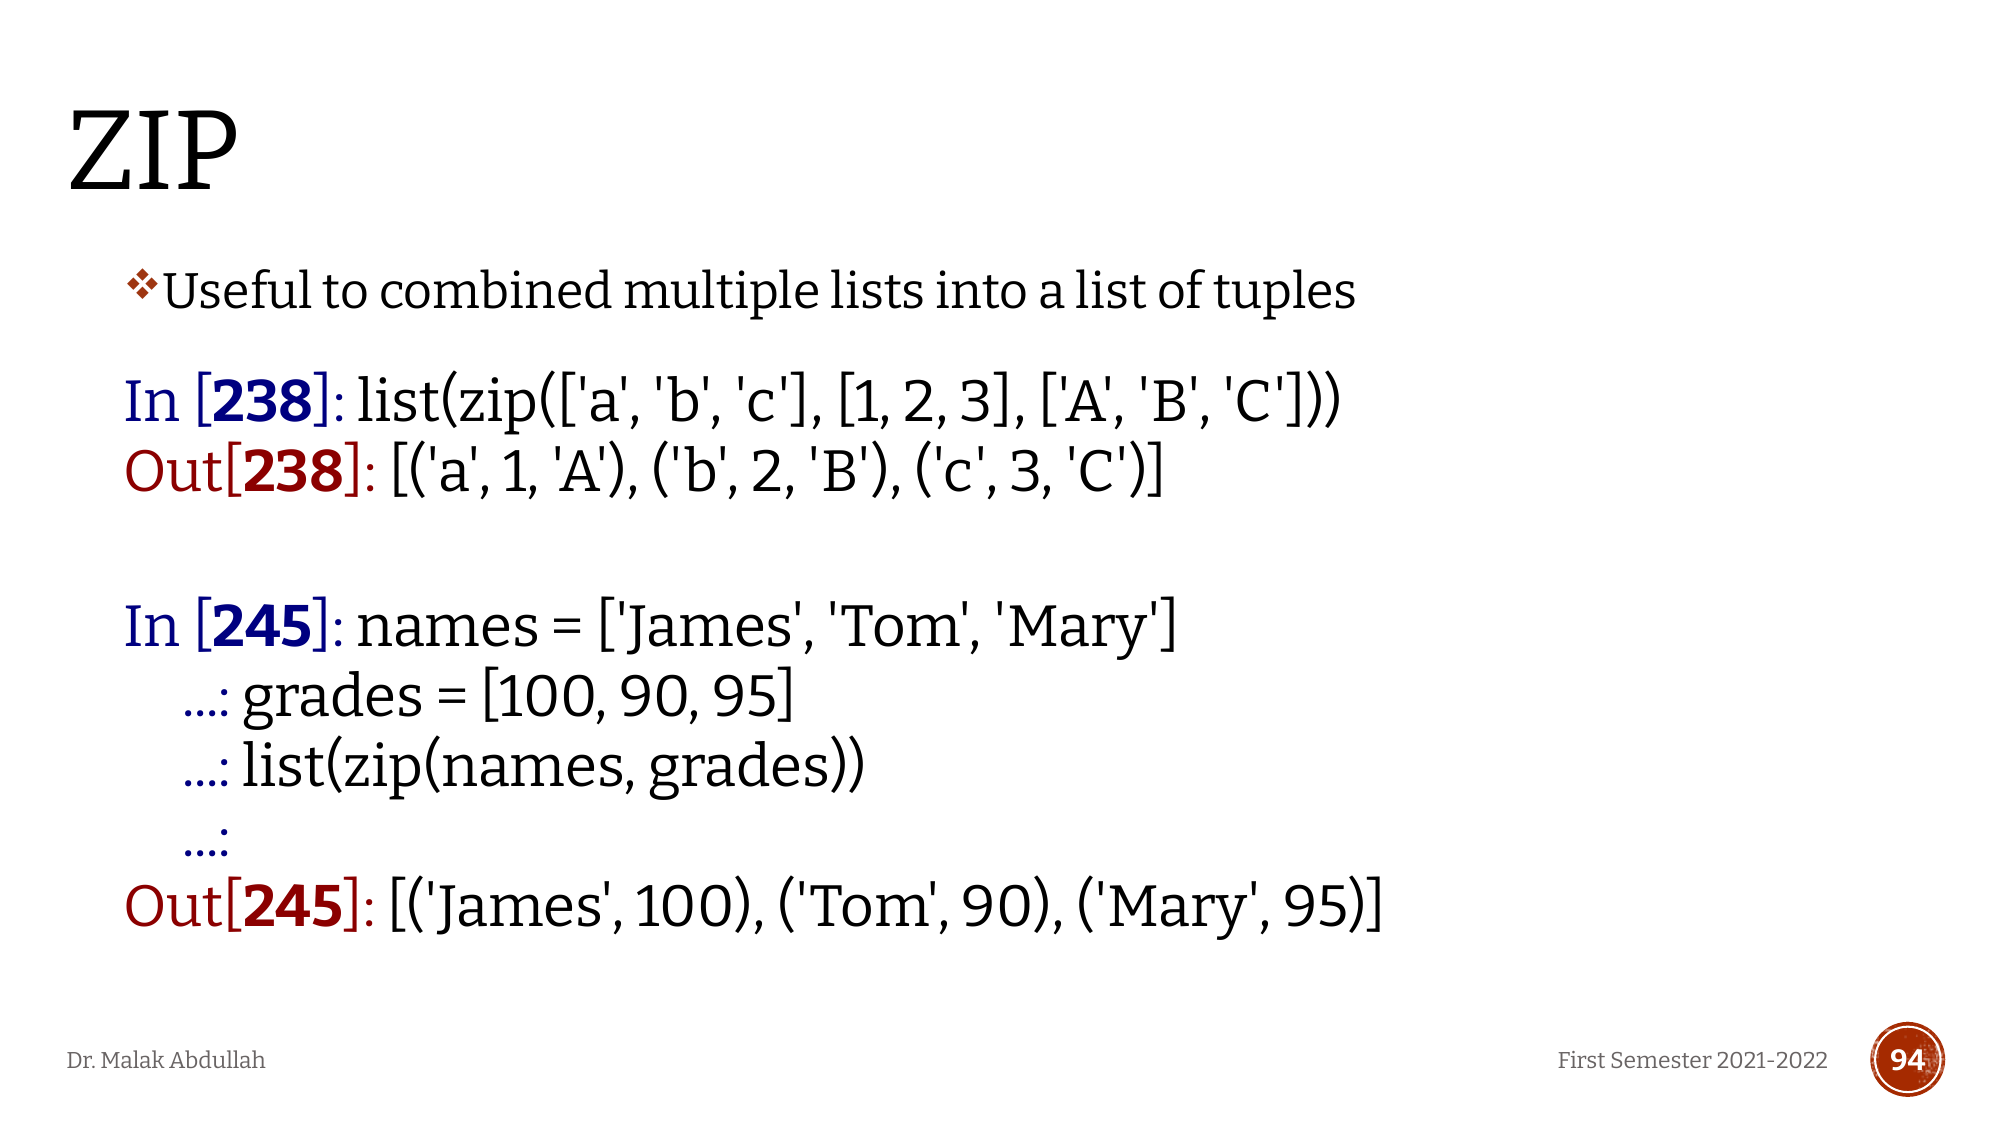

# zip
Useful to combined multiple lists into a list of tuples
In [238]: list(zip(['a', 'b', 'c'], [1, 2, 3], ['A', 'B', 'C']))
Out[238]: [('a', 1, 'A'), ('b', 2, 'B'), ('c', 3, 'C')]
In [245]: names = ['James', 'Tom', 'Mary']
     ...: grades = [100, 90, 95]
     ...: list(zip(names, grades))
     ...:
Out[245]: [('James', 100), ('Tom', 90), ('Mary', 95)]
Dr. Malak Abdullah
First Semester 2021-2022
94